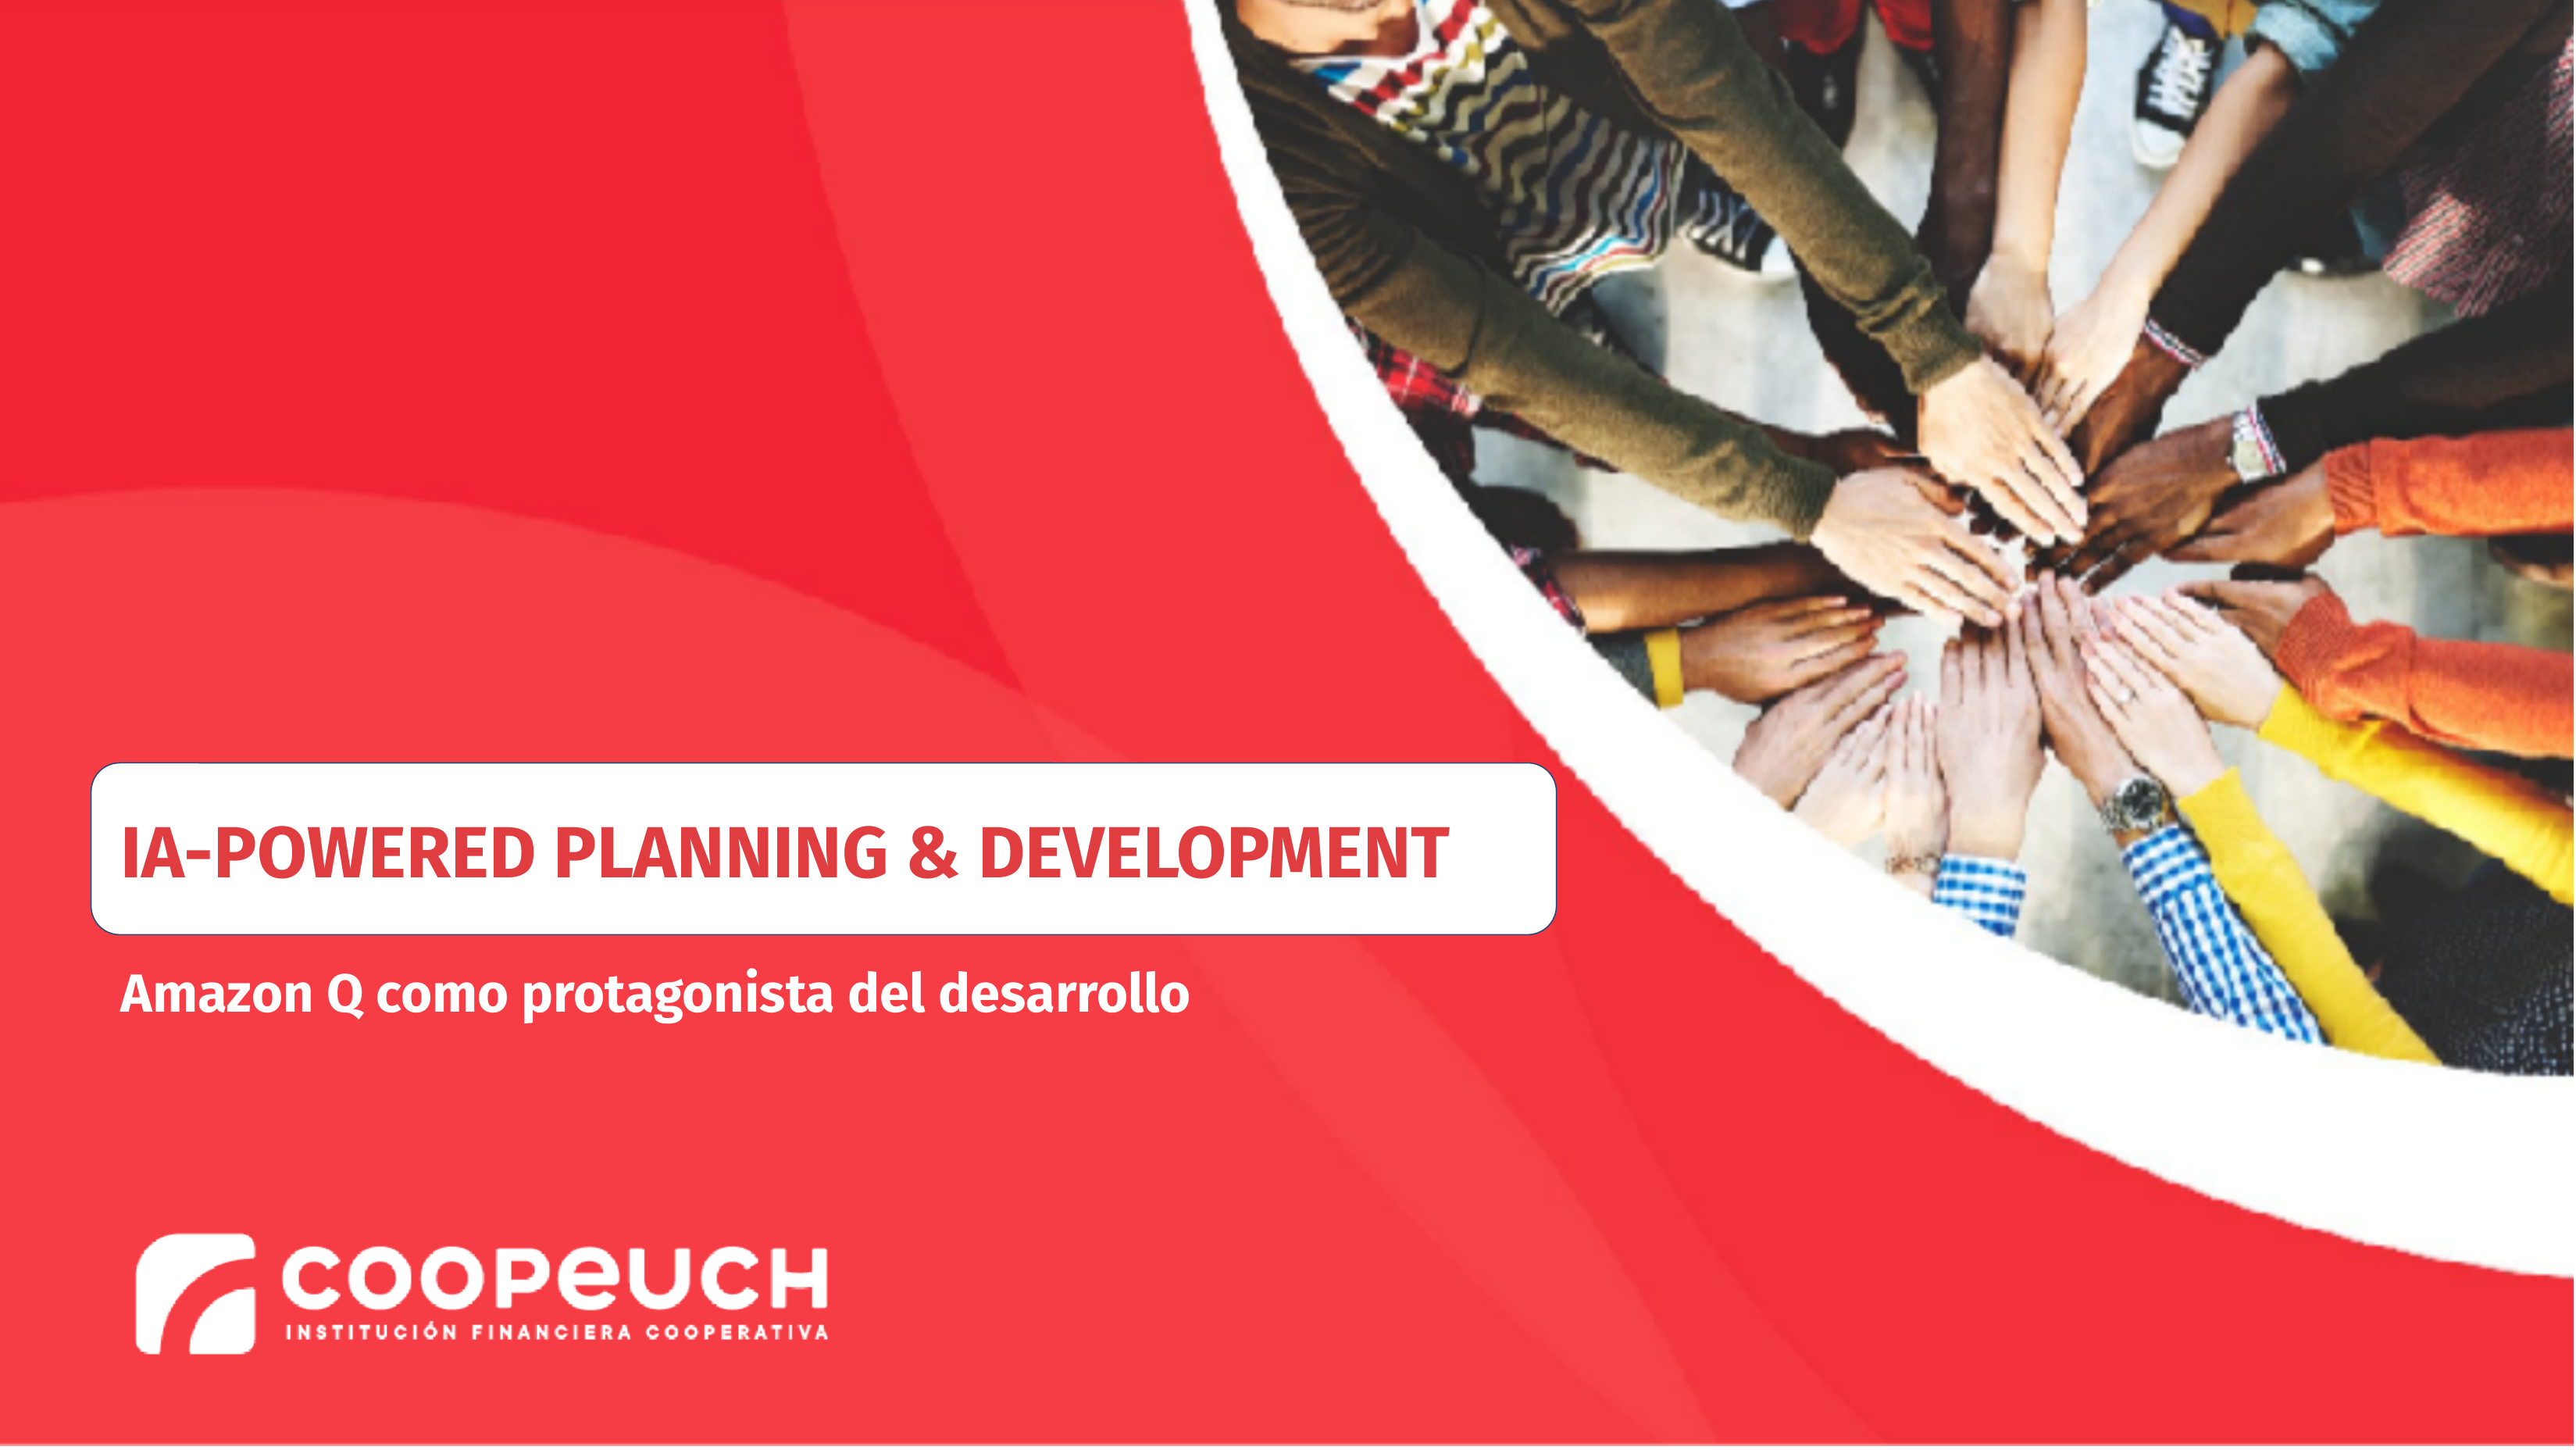

# IA-POWERED PLANNING & DEVELOPMENT
Amazon Q como protagonista del desarrollo